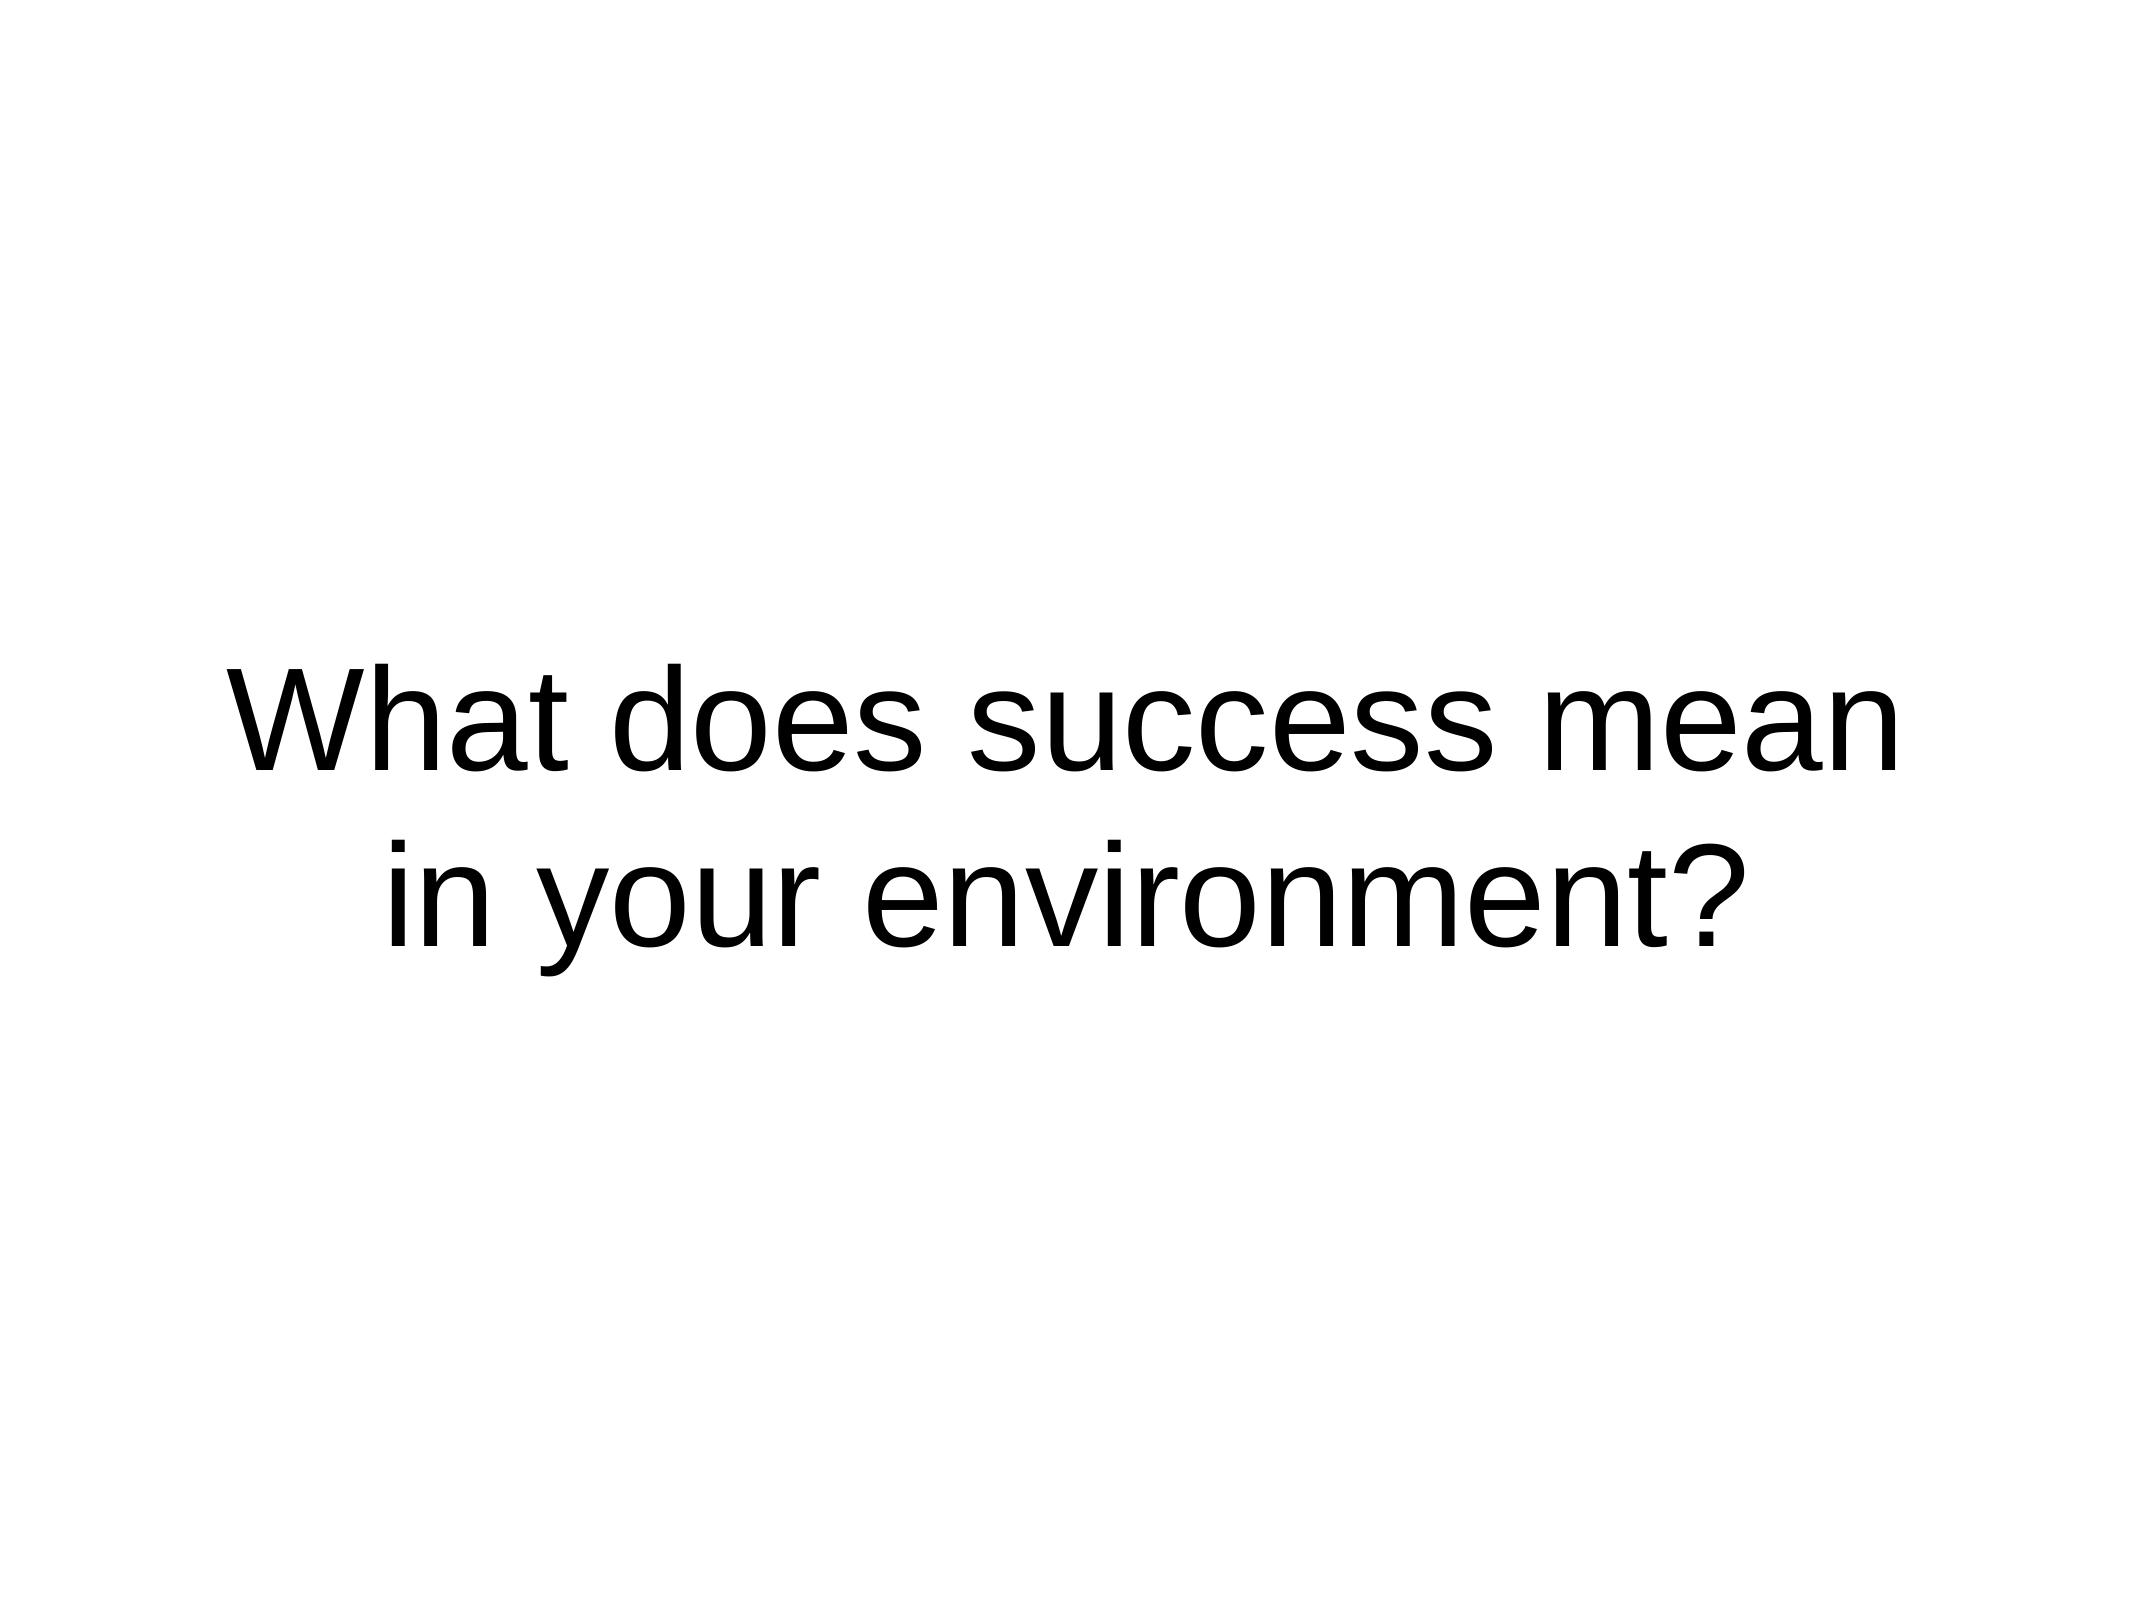

# What does success mean in your environment?